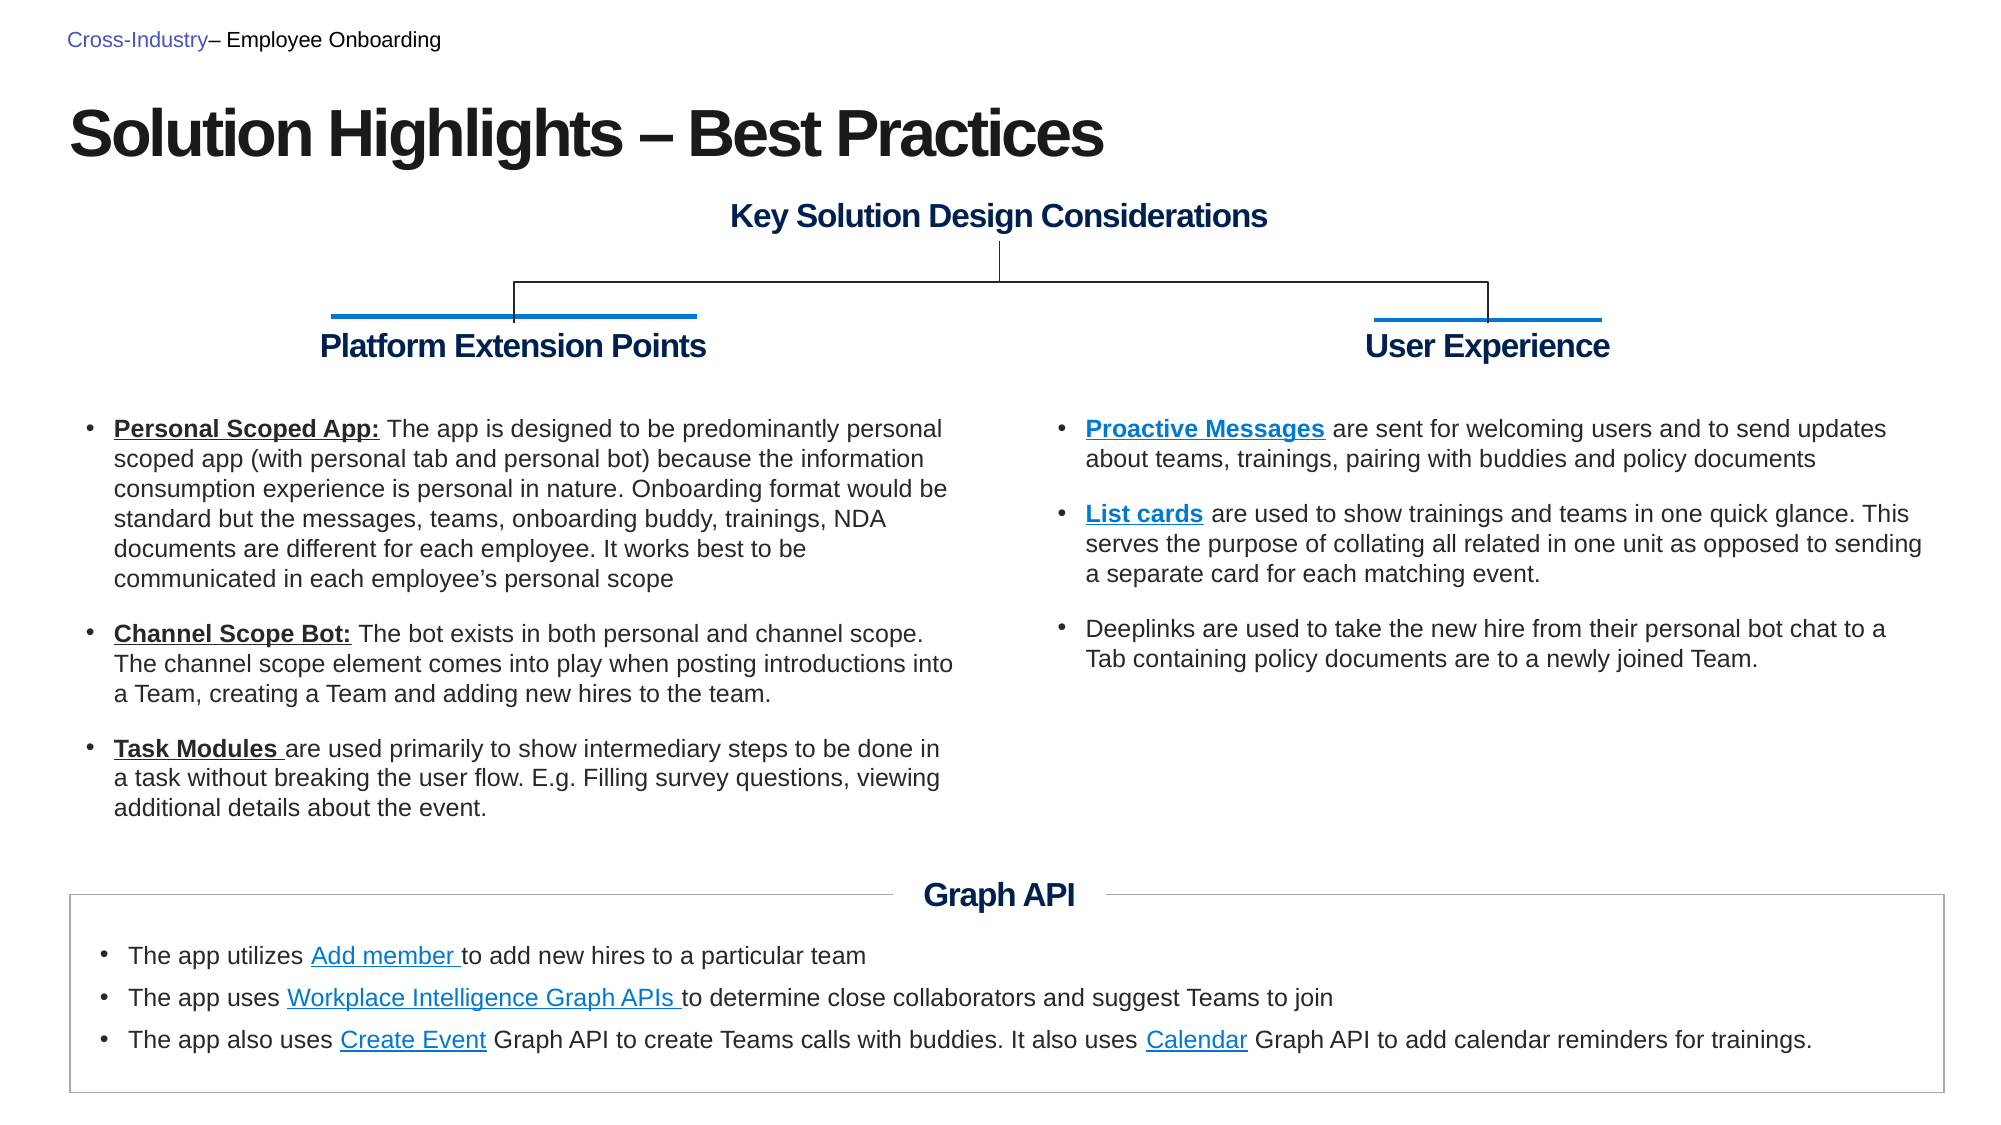

Cross-Industry– Employee Onboarding
# Solution Highlights – Best Practices
Key Solution Design Considerations
Platform Extension Points
User Experience
Personal Scoped App: The app is designed to be predominantly personal scoped app (with personal tab and personal bot) because the information consumption experience is personal in nature. Onboarding format would be standard but the messages, teams, onboarding buddy, trainings, NDA documents are different for each employee. It works best to be communicated in each employee’s personal scope
Channel Scope Bot: The bot exists in both personal and channel scope. The channel scope element comes into play when posting introductions into a Team, creating a Team and adding new hires to the team.
Task Modules are used primarily to show intermediary steps to be done in a task without breaking the user flow. E.g. Filling survey questions, viewing additional details about the event.
Proactive Messages are sent for welcoming users and to send updates about teams, trainings, pairing with buddies and policy documents
List cards are used to show trainings and teams in one quick glance. This serves the purpose of collating all related in one unit as opposed to sending a separate card for each matching event.
Deeplinks are used to take the new hire from their personal bot chat to a Tab containing policy documents are to a newly joined Team.
Graph API

The app utilizes Add member to add new hires to a particular team
The app uses Workplace Intelligence Graph APIs to determine close collaborators and suggest Teams to join
The app also uses Create Event Graph API to create Teams calls with buddies. It also uses Calendar Graph API to add calendar reminders for trainings.